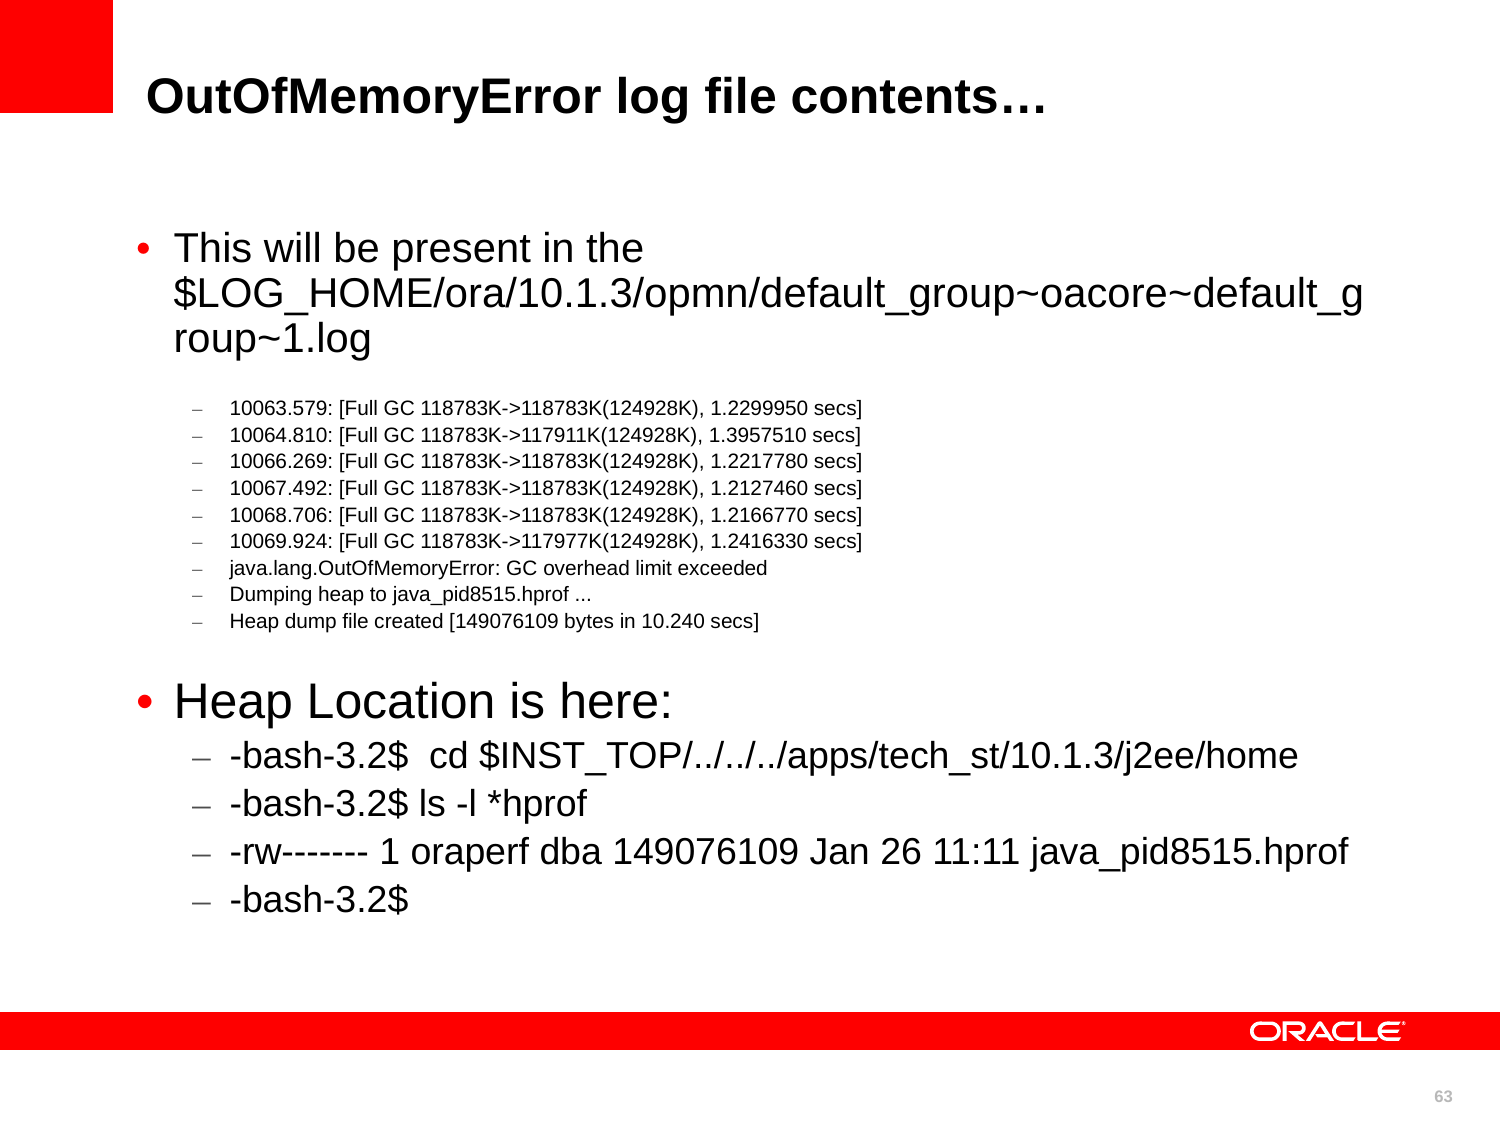

# OutOfMemoryError log file contents…
This will be present in the $LOG_HOME/ora/10.1.3/opmn/default_group~oacore~default_group~1.log

10063.579: [Full GC 118783K->118783K(124928K), 1.2299950 secs]
10064.810: [Full GC 118783K->117911K(124928K), 1.3957510 secs]
10066.269: [Full GC 118783K->118783K(124928K), 1.2217780 secs]
10067.492: [Full GC 118783K->118783K(124928K), 1.2127460 secs]
10068.706: [Full GC 118783K->118783K(124928K), 1.2166770 secs]
10069.924: [Full GC 118783K->117977K(124928K), 1.2416330 secs]
java.lang.OutOfMemoryError: GC overhead limit exceeded
Dumping heap to java_pid8515.hprof ...
Heap dump file created [149076109 bytes in 10.240 secs]

Heap Location is here:
-bash-3.2$  cd $INST_TOP/../../../apps/tech_st/10.1.3/j2ee/home
-bash-3.2$ ls -l *hprof
-rw------- 1 oraperf dba 149076109 Jan 26 11:11 java_pid8515.hprof
-bash-3.2$